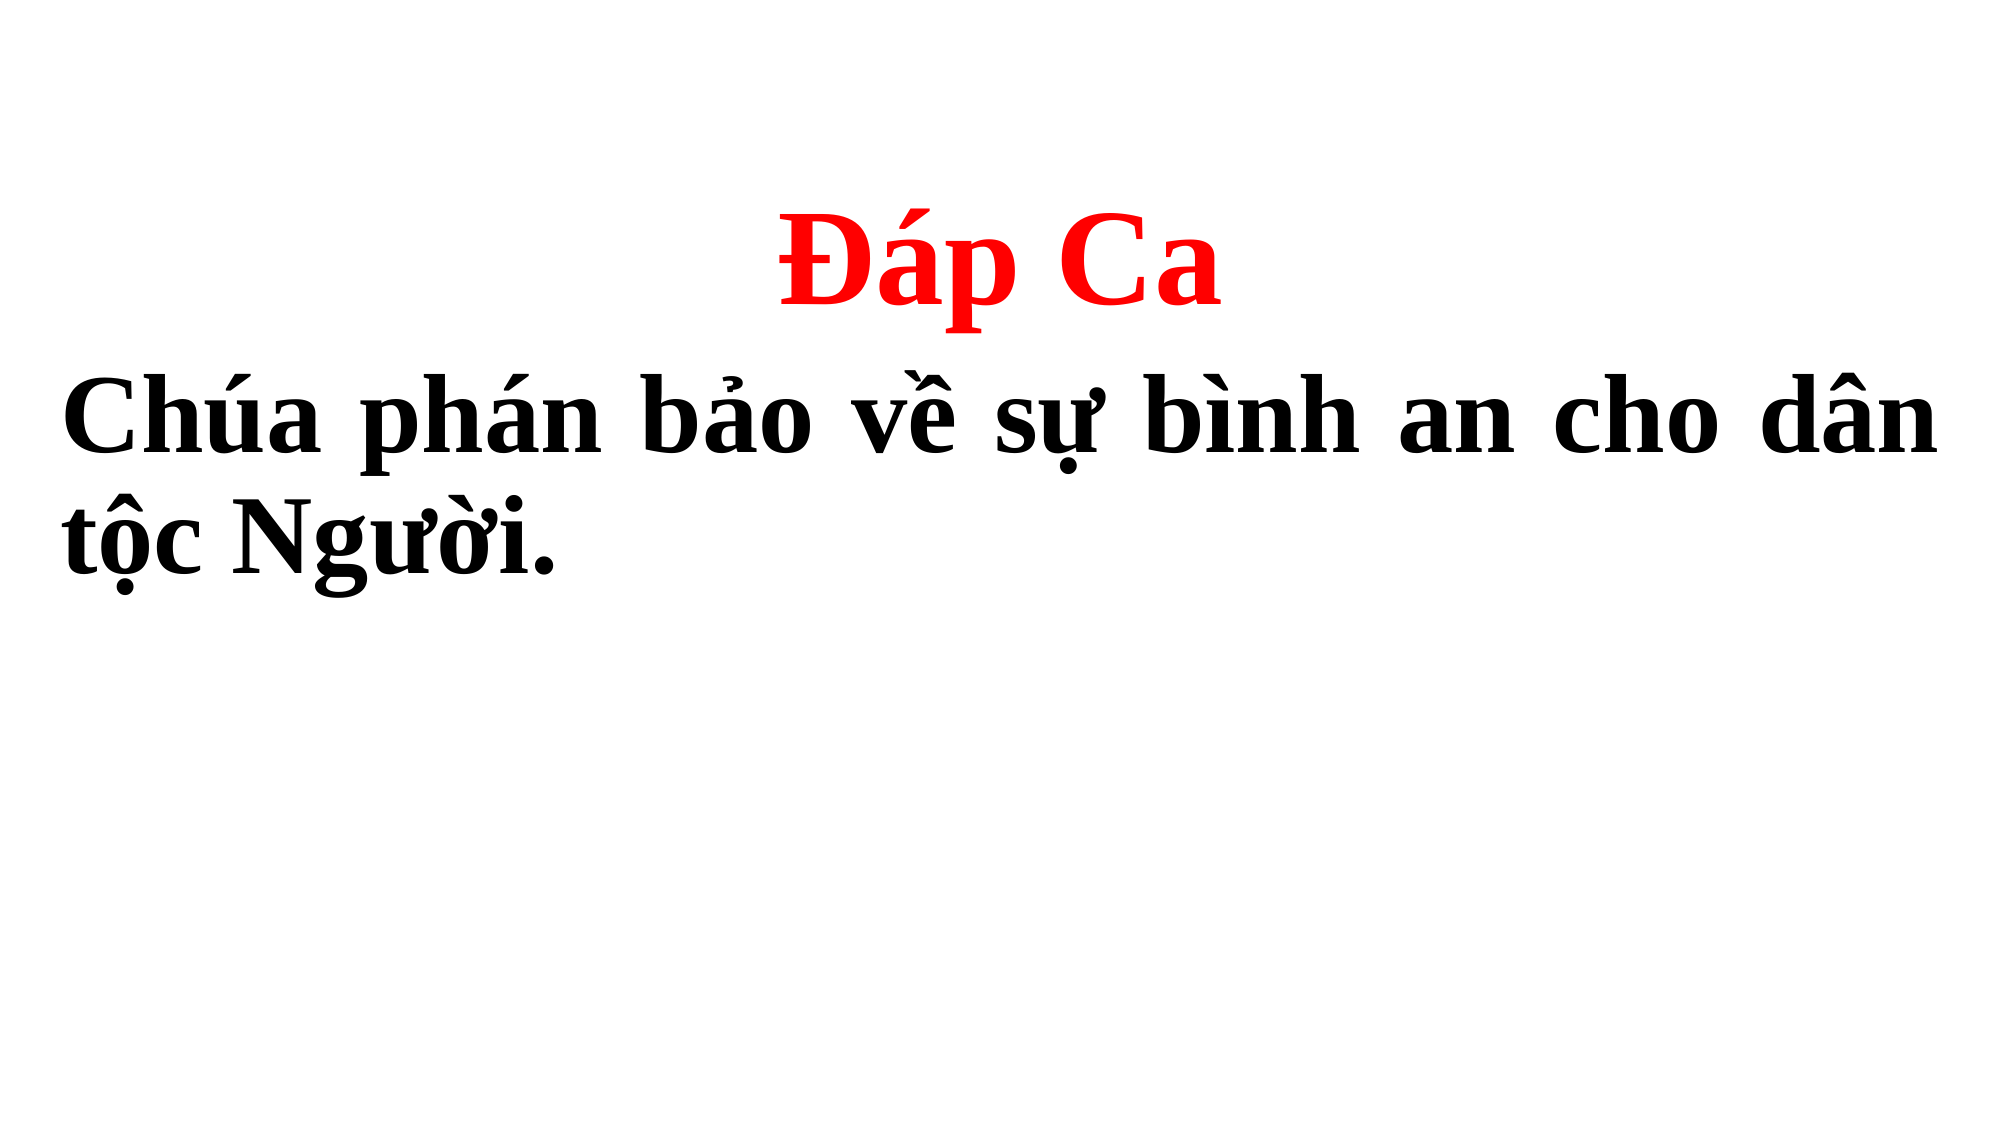

Đáp Ca
Chúa phán bảo về sự bình an cho dân tộc Người.